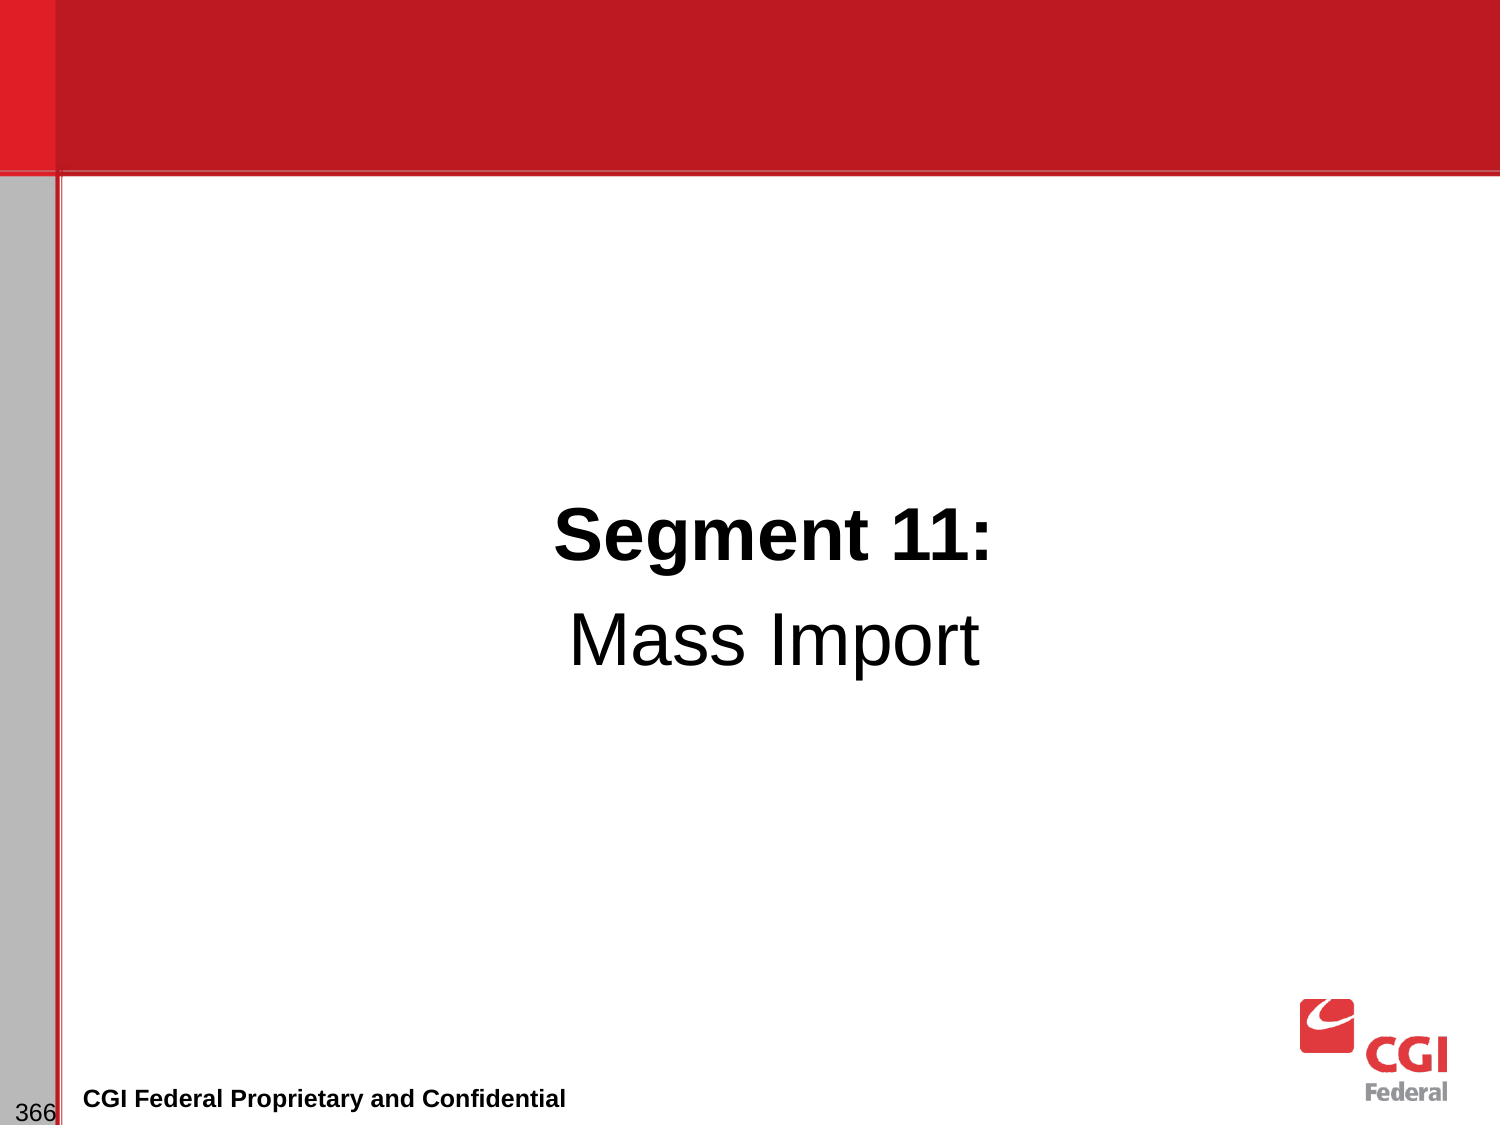

Segment 11:
Mass Import
CGI Federal Proprietary and Confidential
366